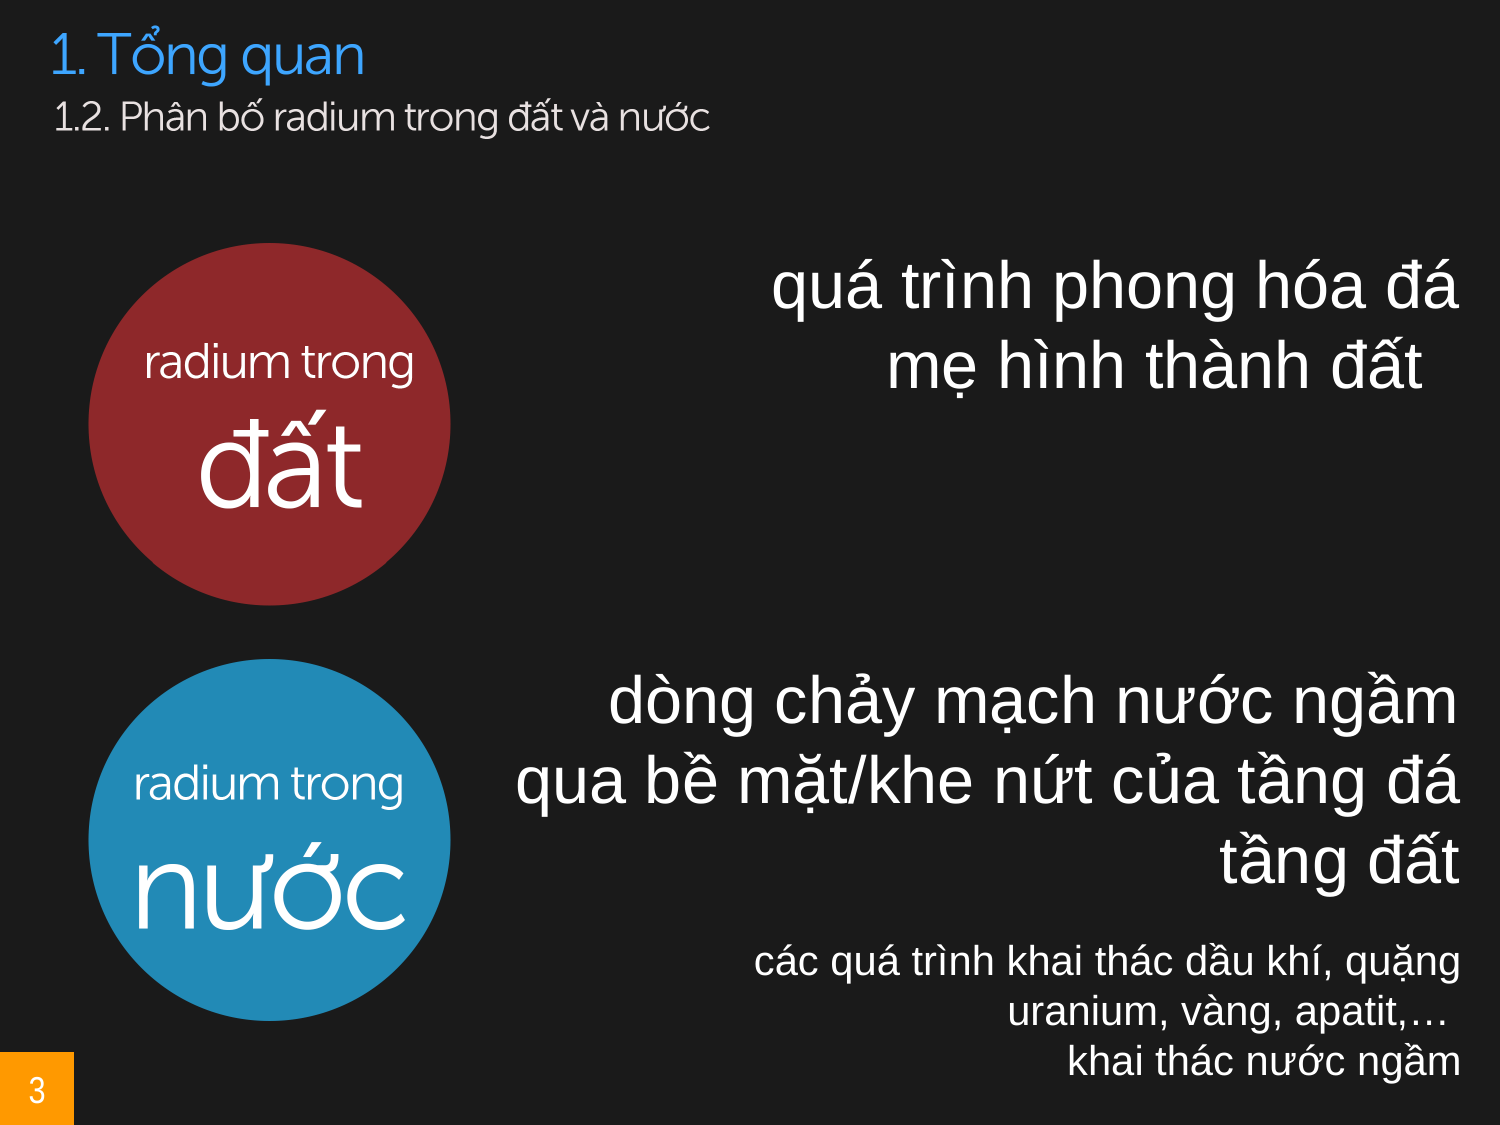

quá trình phong hóa đá mẹ hình thành đất
dòng chảy mạch nước ngầm qua bề mặt/khe nứt của tầng đá
tầng đất
các quá trình khai thác dầu khí, quặng uranium, vàng, apatit,…
khai thác nước ngầm
3